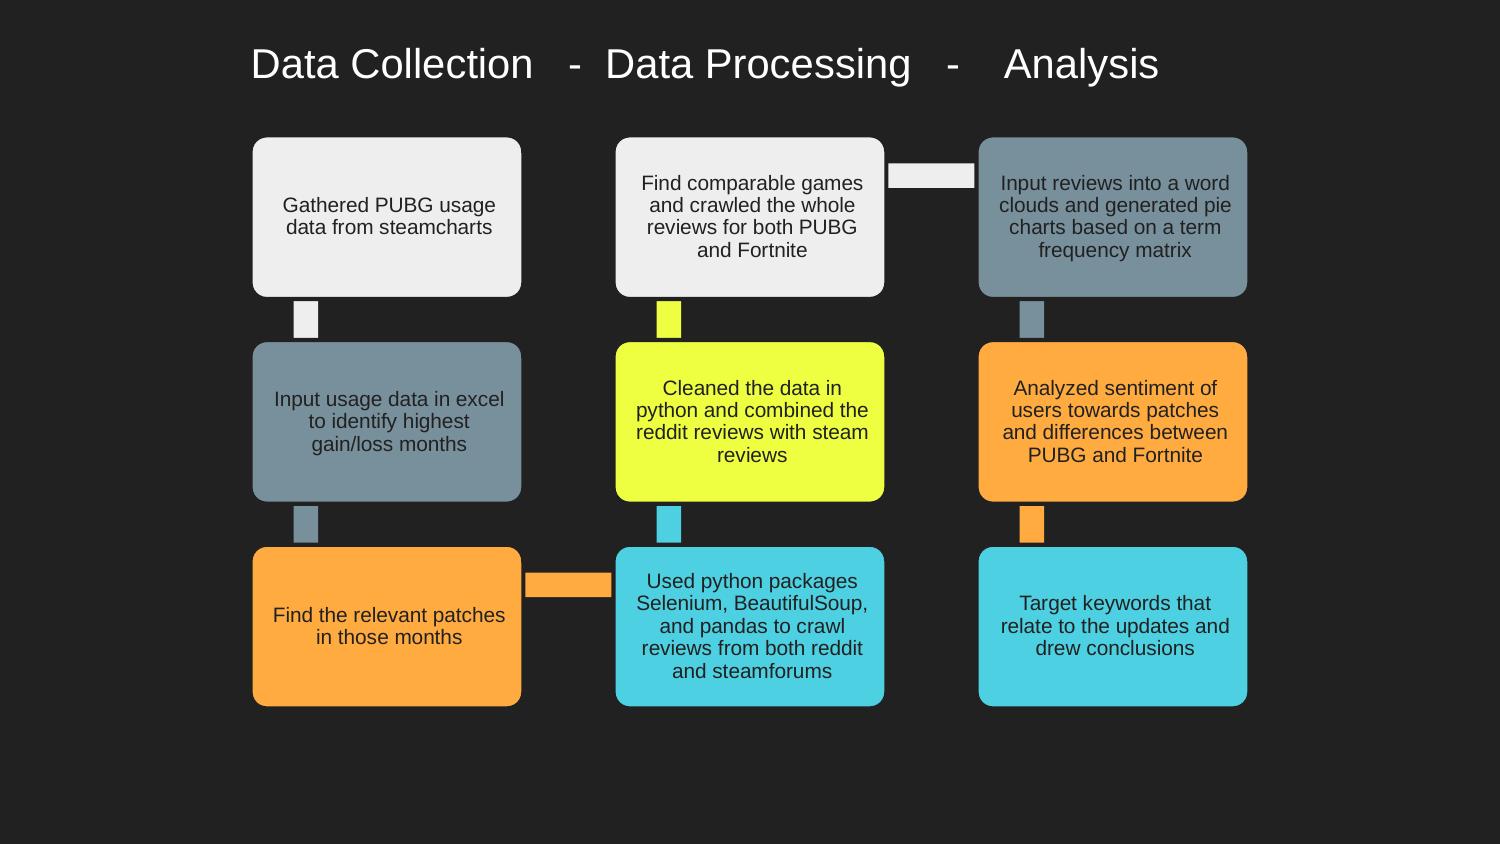

# Data Collection   -  Data Processing   -    Analysis
Gathered PUBG usage data from steamcharts
Input usage data in excel to identify highest gain/loss months
Find the relevant patches in those months
Used python packages Selenium, BeautifulSoup, and pandas to crawl reviews from both reddit and steamforums
Cleaned the data in python and combined the reddit reviews with steam reviews
Find comparable games and crawled the whole reviews for both PUBG and Fortnite
Input reviews into a word clouds and generated pie charts based on a term frequency matrix
Analyzed sentiment of users towards patches and differences between PUBG and Fortnite
Target keywords that relate to the updates and drew conclusions